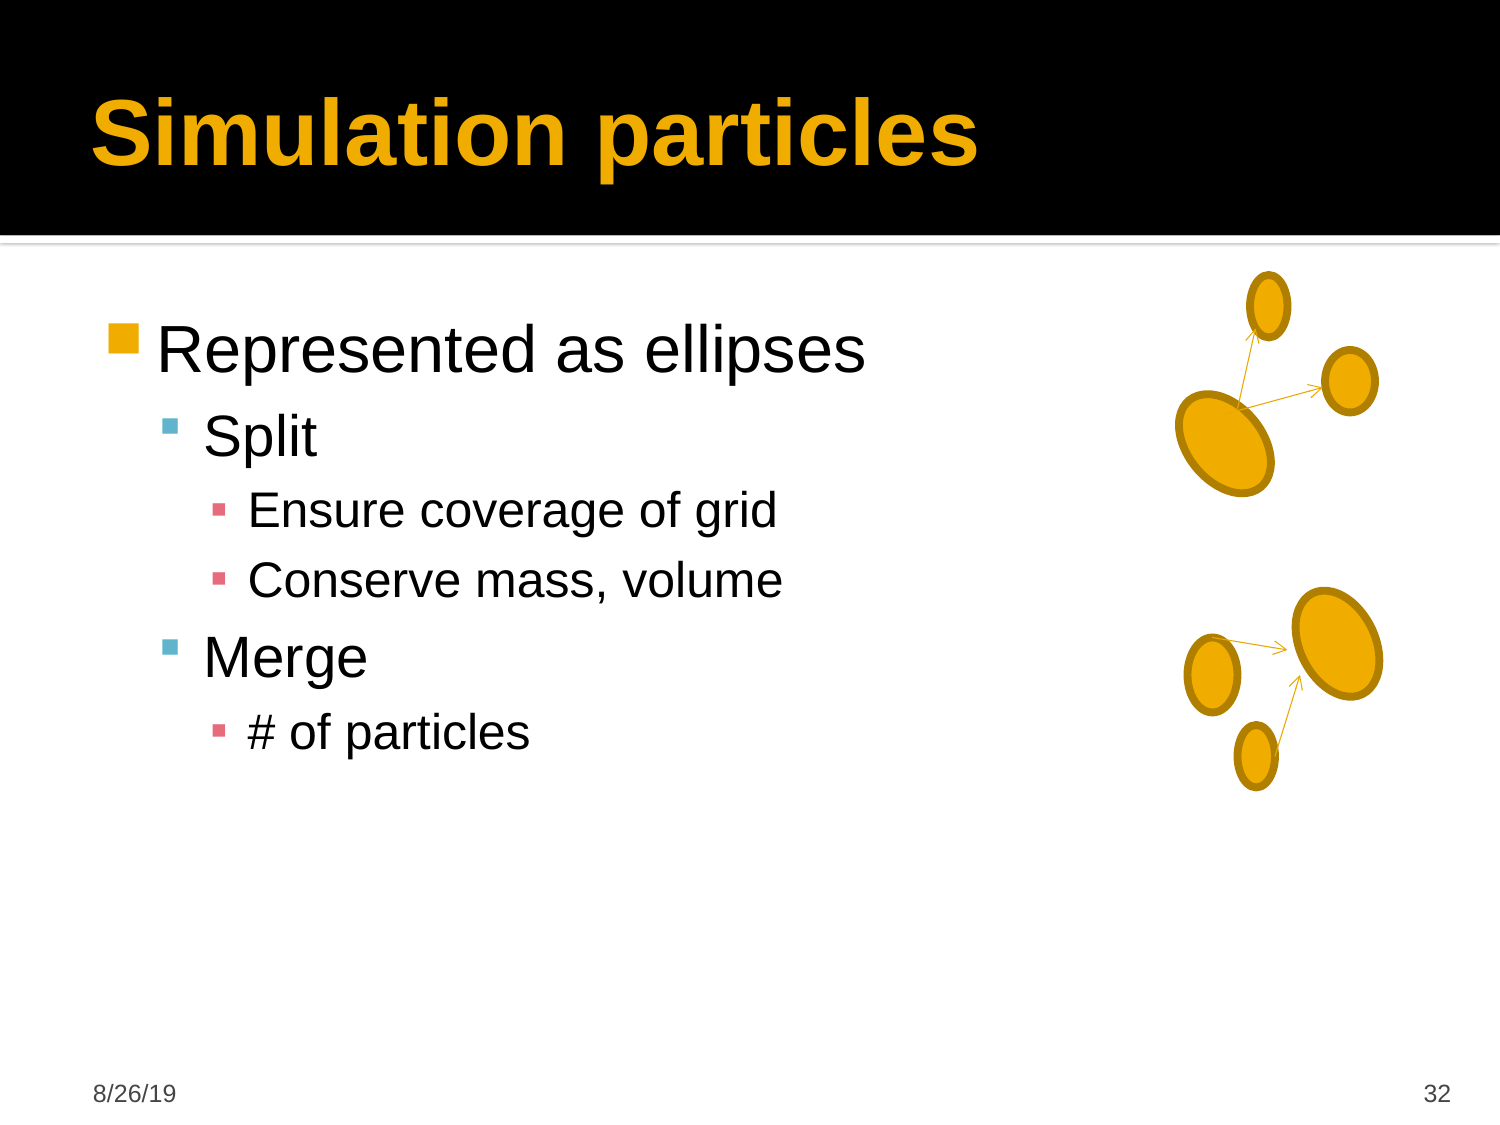

# Simulation particles

Represented as ellipses
Split
Ensure coverage of grid
Conserve mass, volume
Merge
# of particles

8/26/19
32